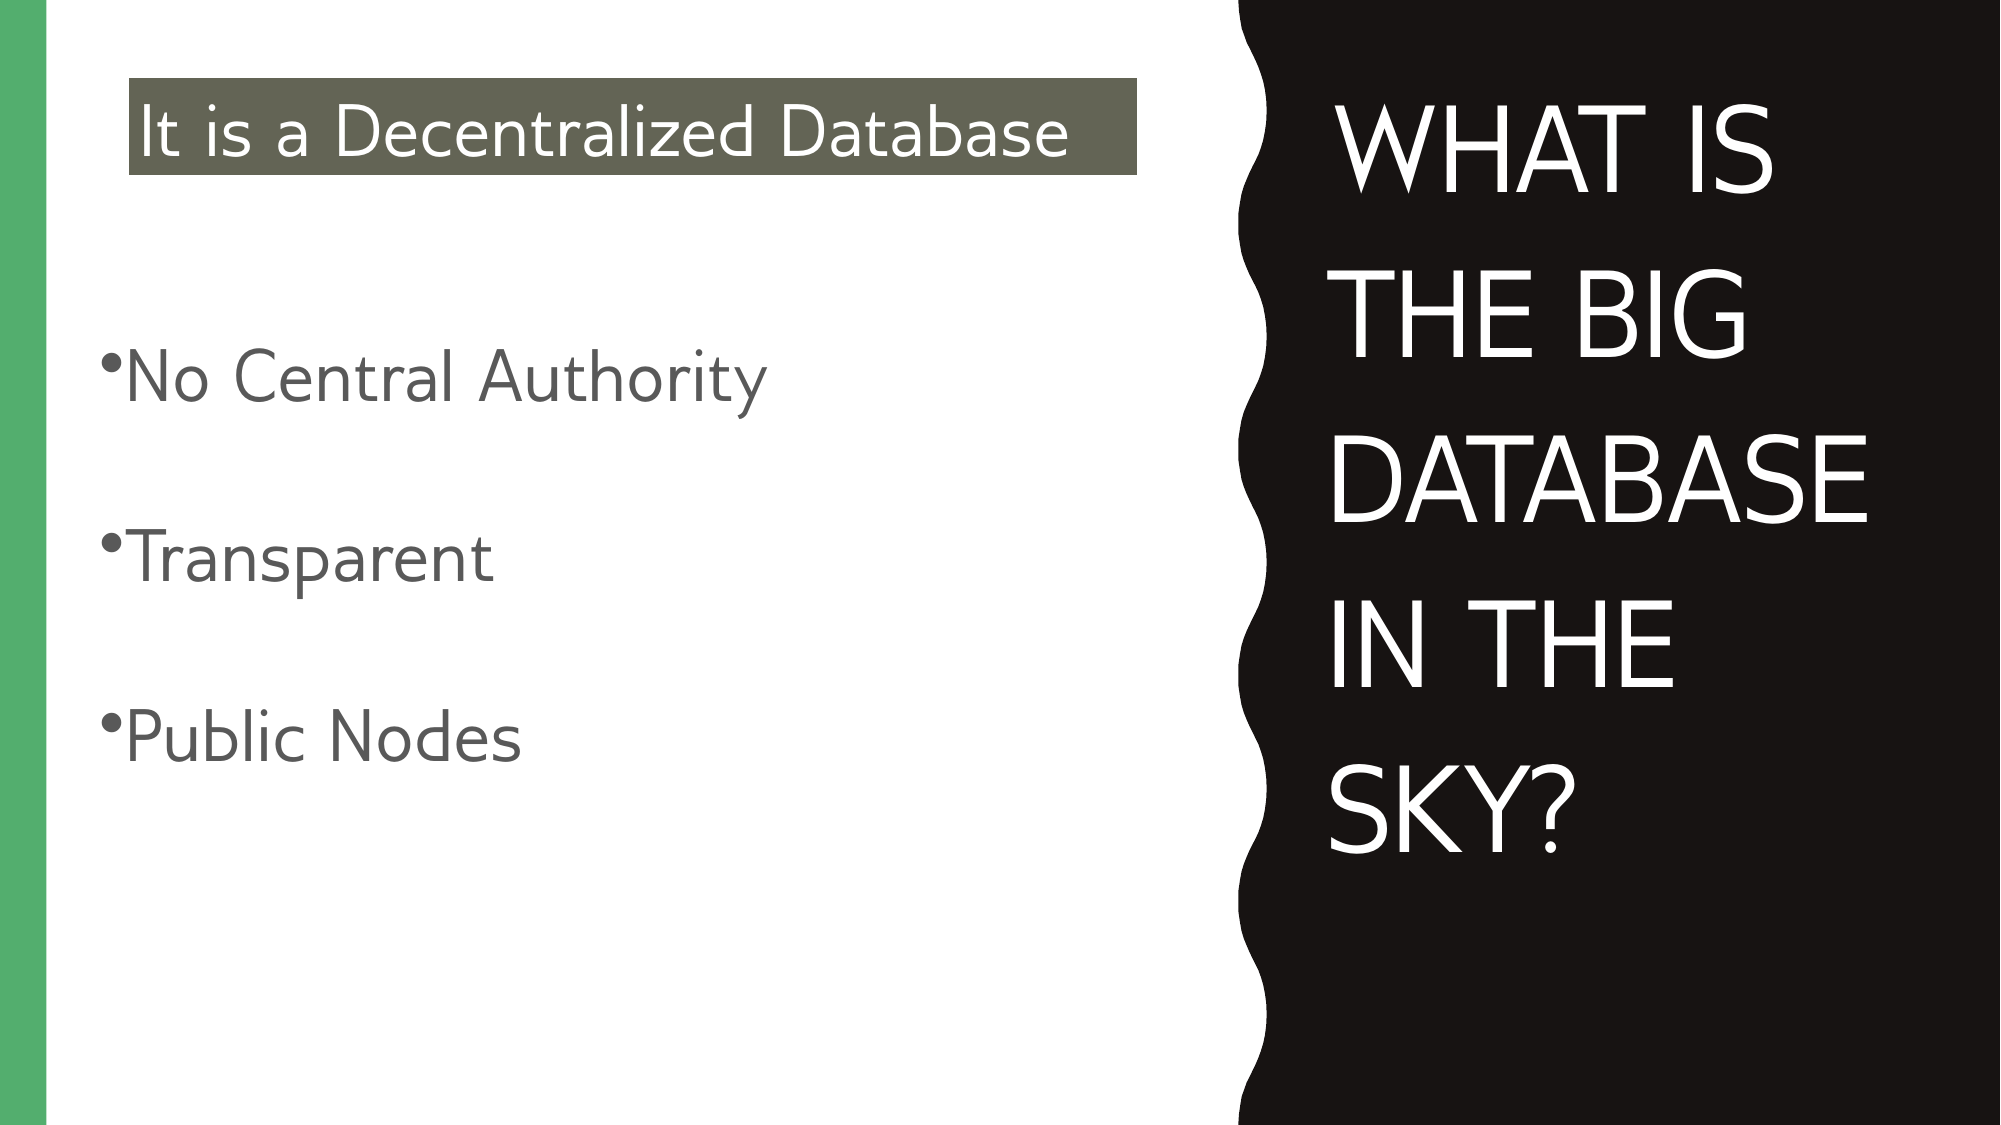

WHAT IS THE BIG DATABASE IN THE SKY?
#
It is a Decentralized Database
No Central Authority​

Transparent ​

Public Nodes